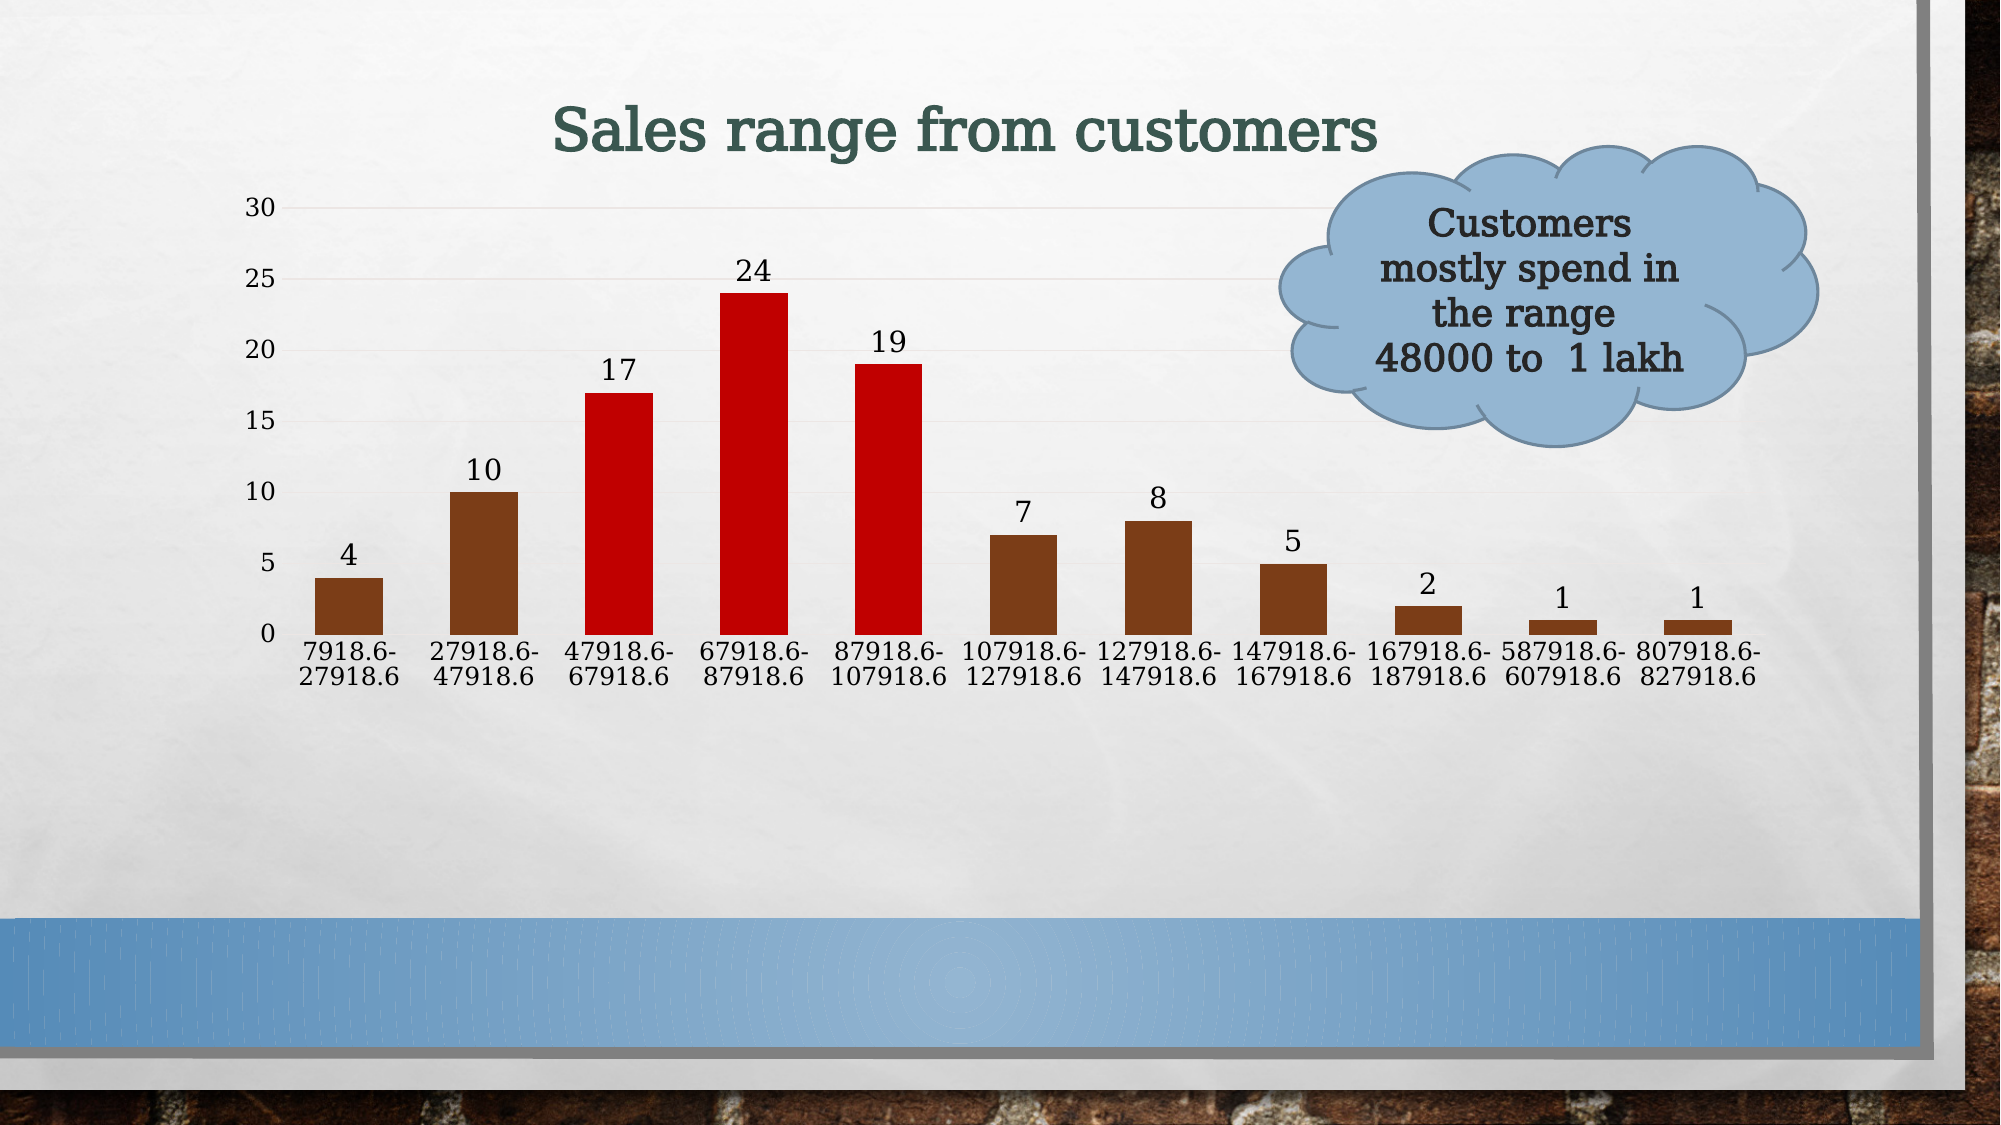

#

### Chart: Sales range from customers

| Category | Total |
|---|---|
| 7918.6-27918.6 | 4.0 |
| 27918.6-47918.6 | 10.0 |
| 47918.6-67918.6 | 17.0 |
| 67918.6-87918.6 | 24.0 |
| 87918.6-107918.6 | 19.0 |
| 107918.6-127918.6 | 7.0 |
| 127918.6-147918.6 | 8.0 |
| 147918.6-167918.6 | 5.0 |
| 167918.6-187918.6 | 2.0 |
| 587918.6-607918.6 | 1.0 |
| 807918.6-827918.6 | 1.0 |
Customers mostly spend in the range  48000 to  1 lakh